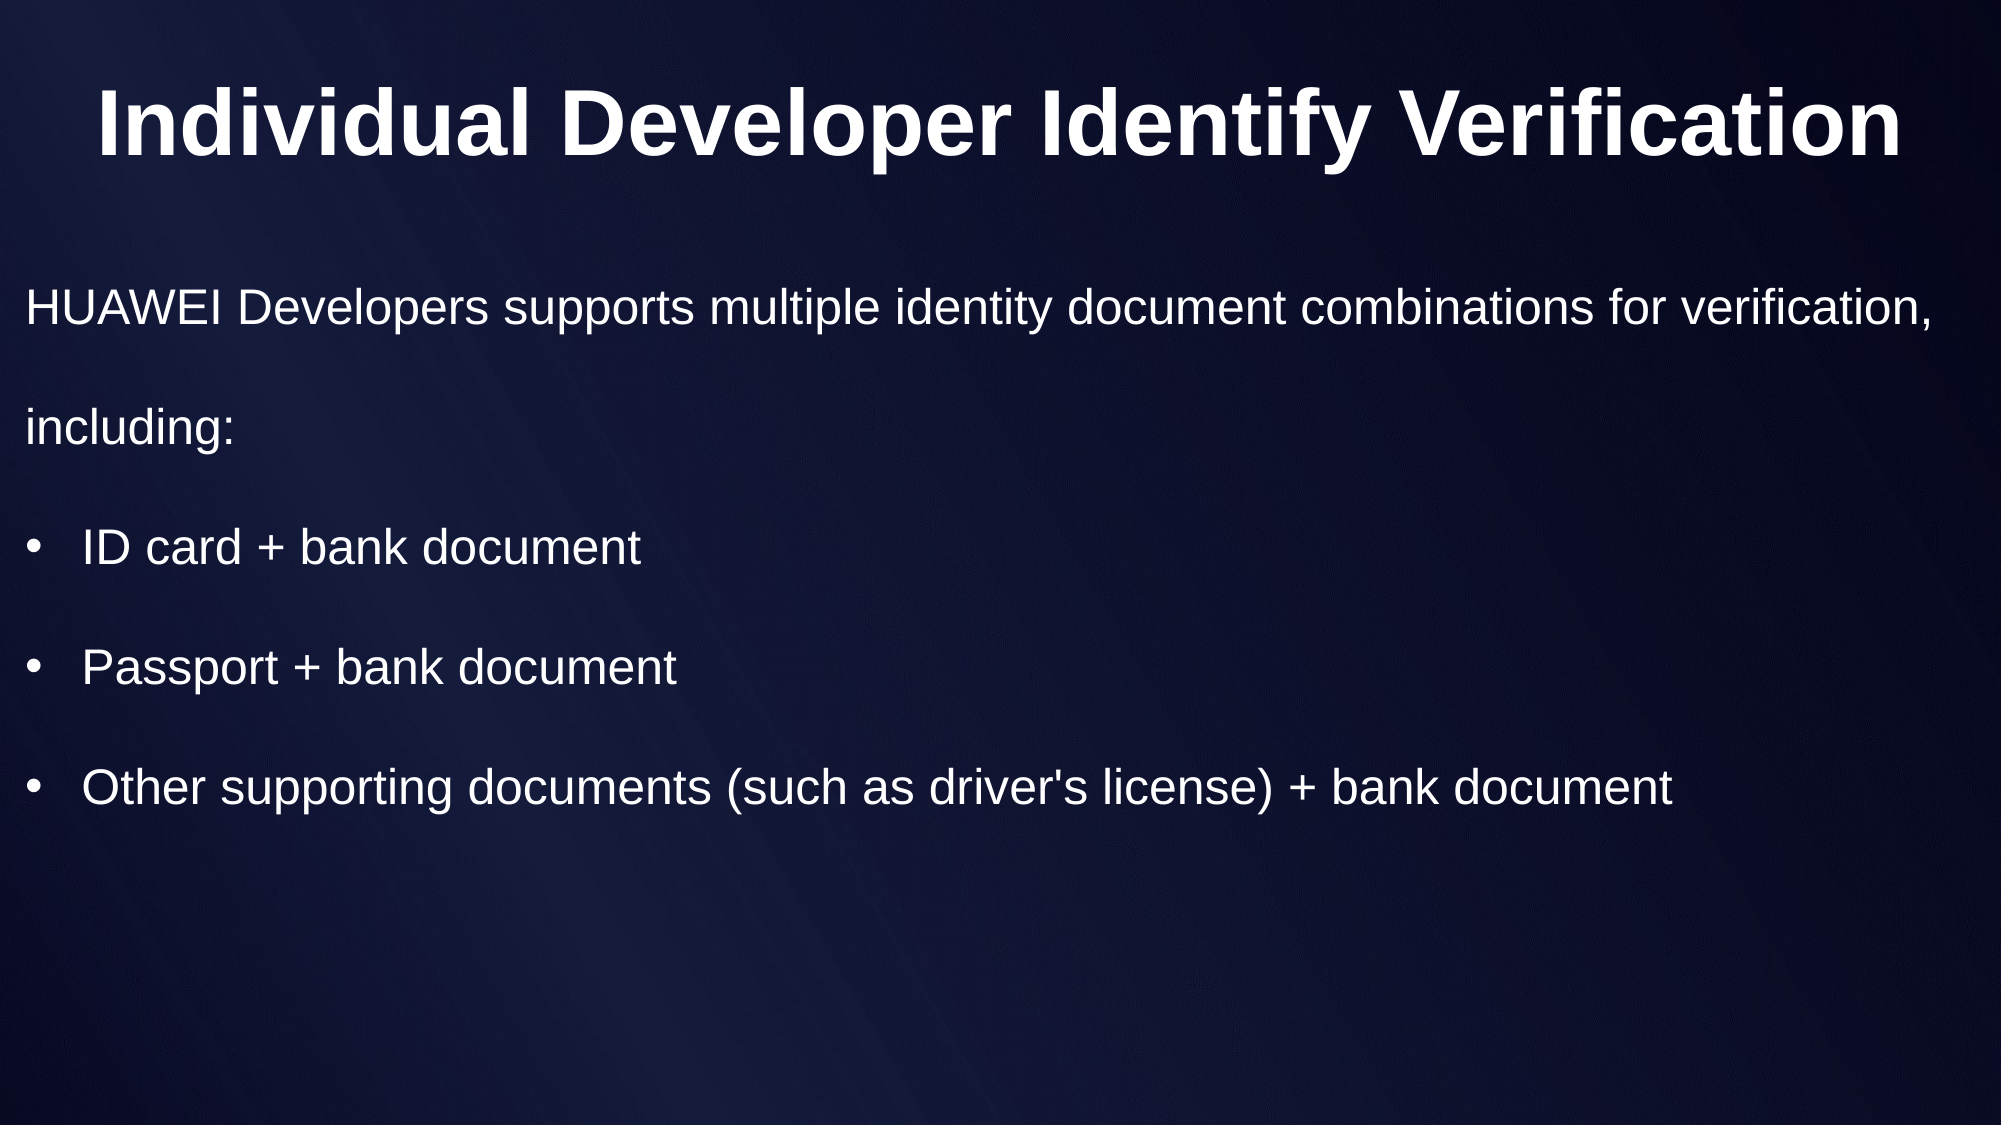

Individual Developer Identify Verification
HUAWEI Developers supports multiple identity document combinations for verification, including:
ID card + bank document
Passport + bank document
Other supporting documents (such as driver's license) + bank document